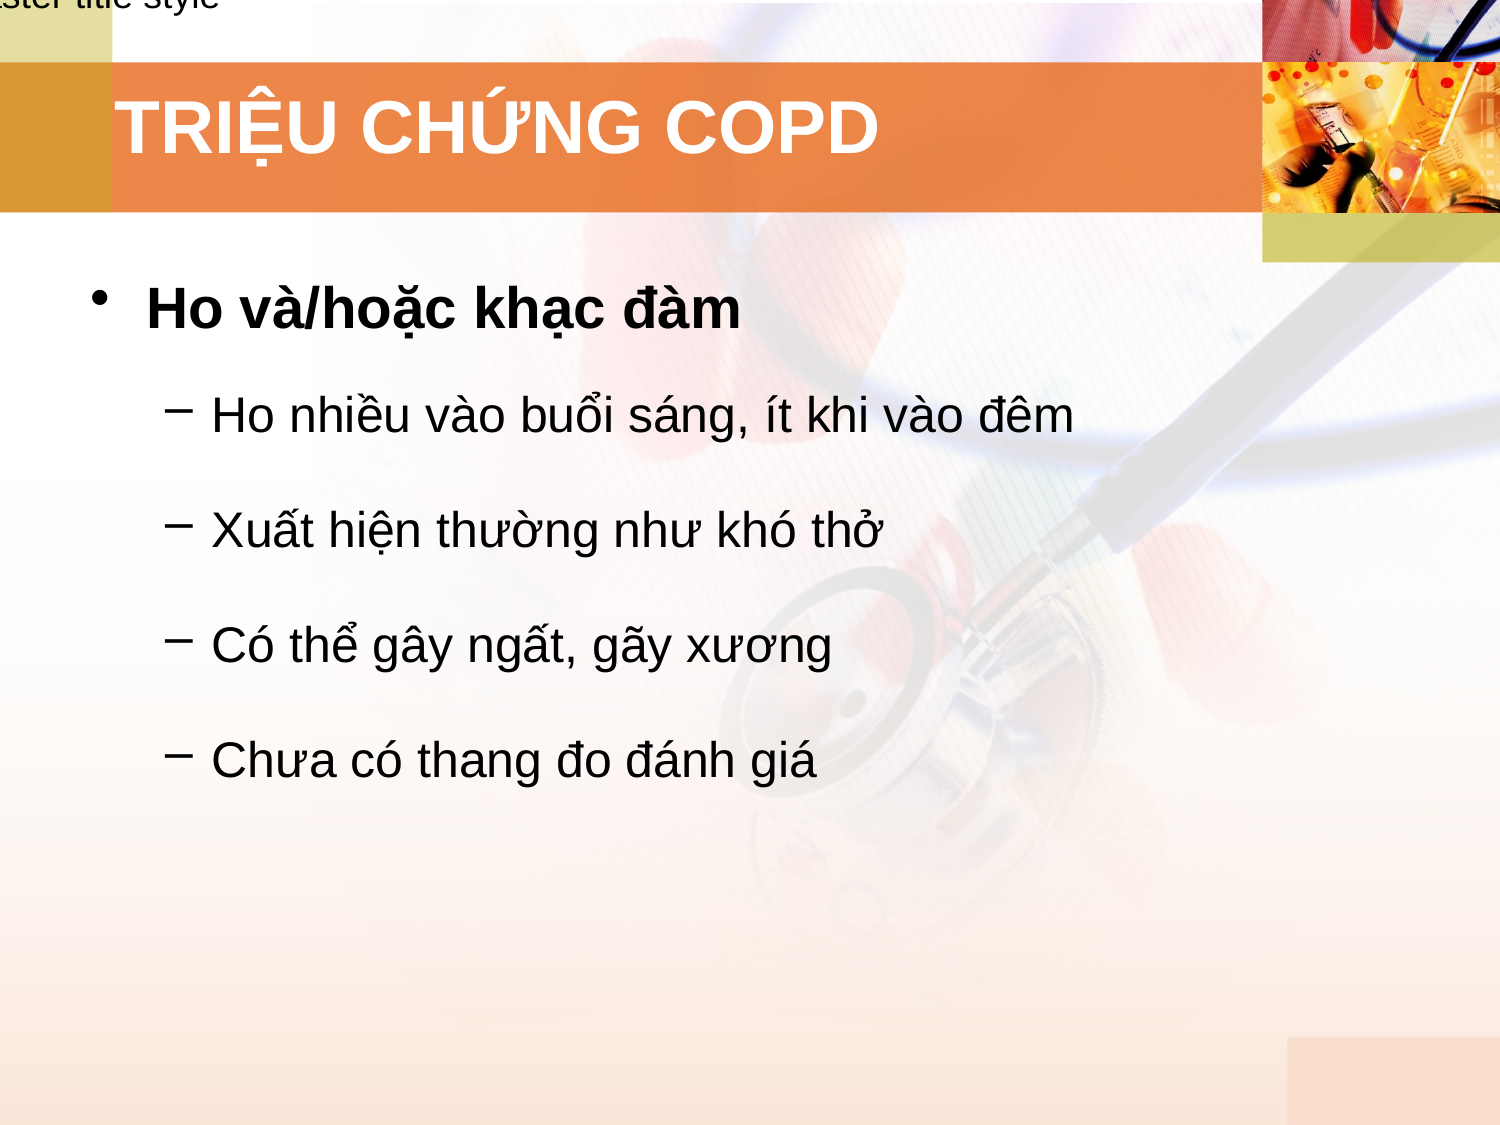

# TRIỆU CHỨNG COPD
Ho và/hoặc khạc đàm
Ho nhiều vào buổi sáng, ít khi vào đêm
Xuất hiện thường như khó thở
Có thể gây ngất, gãy xương
Chưa có thang đo đánh giá